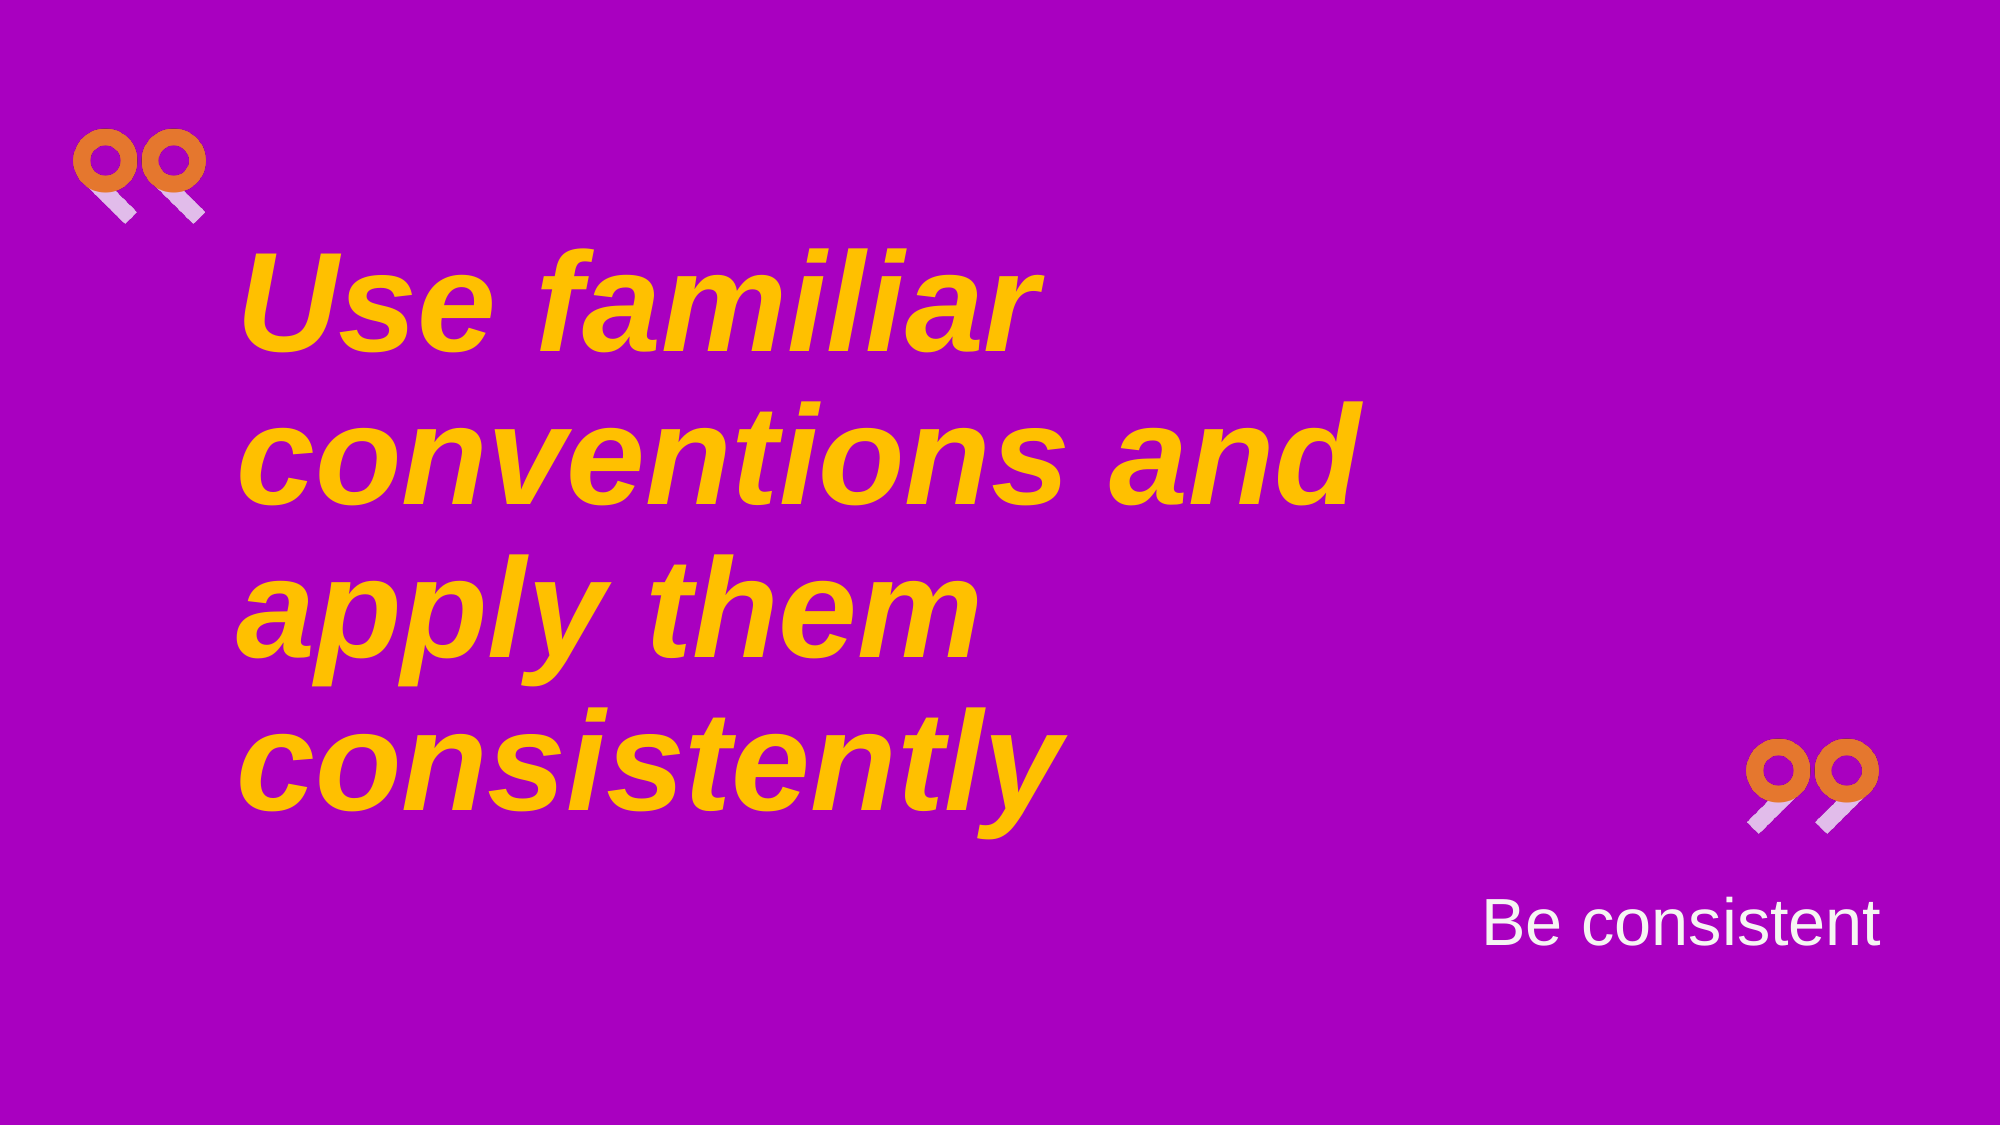

# Use familiar conventions and apply them consistently
Be consistent